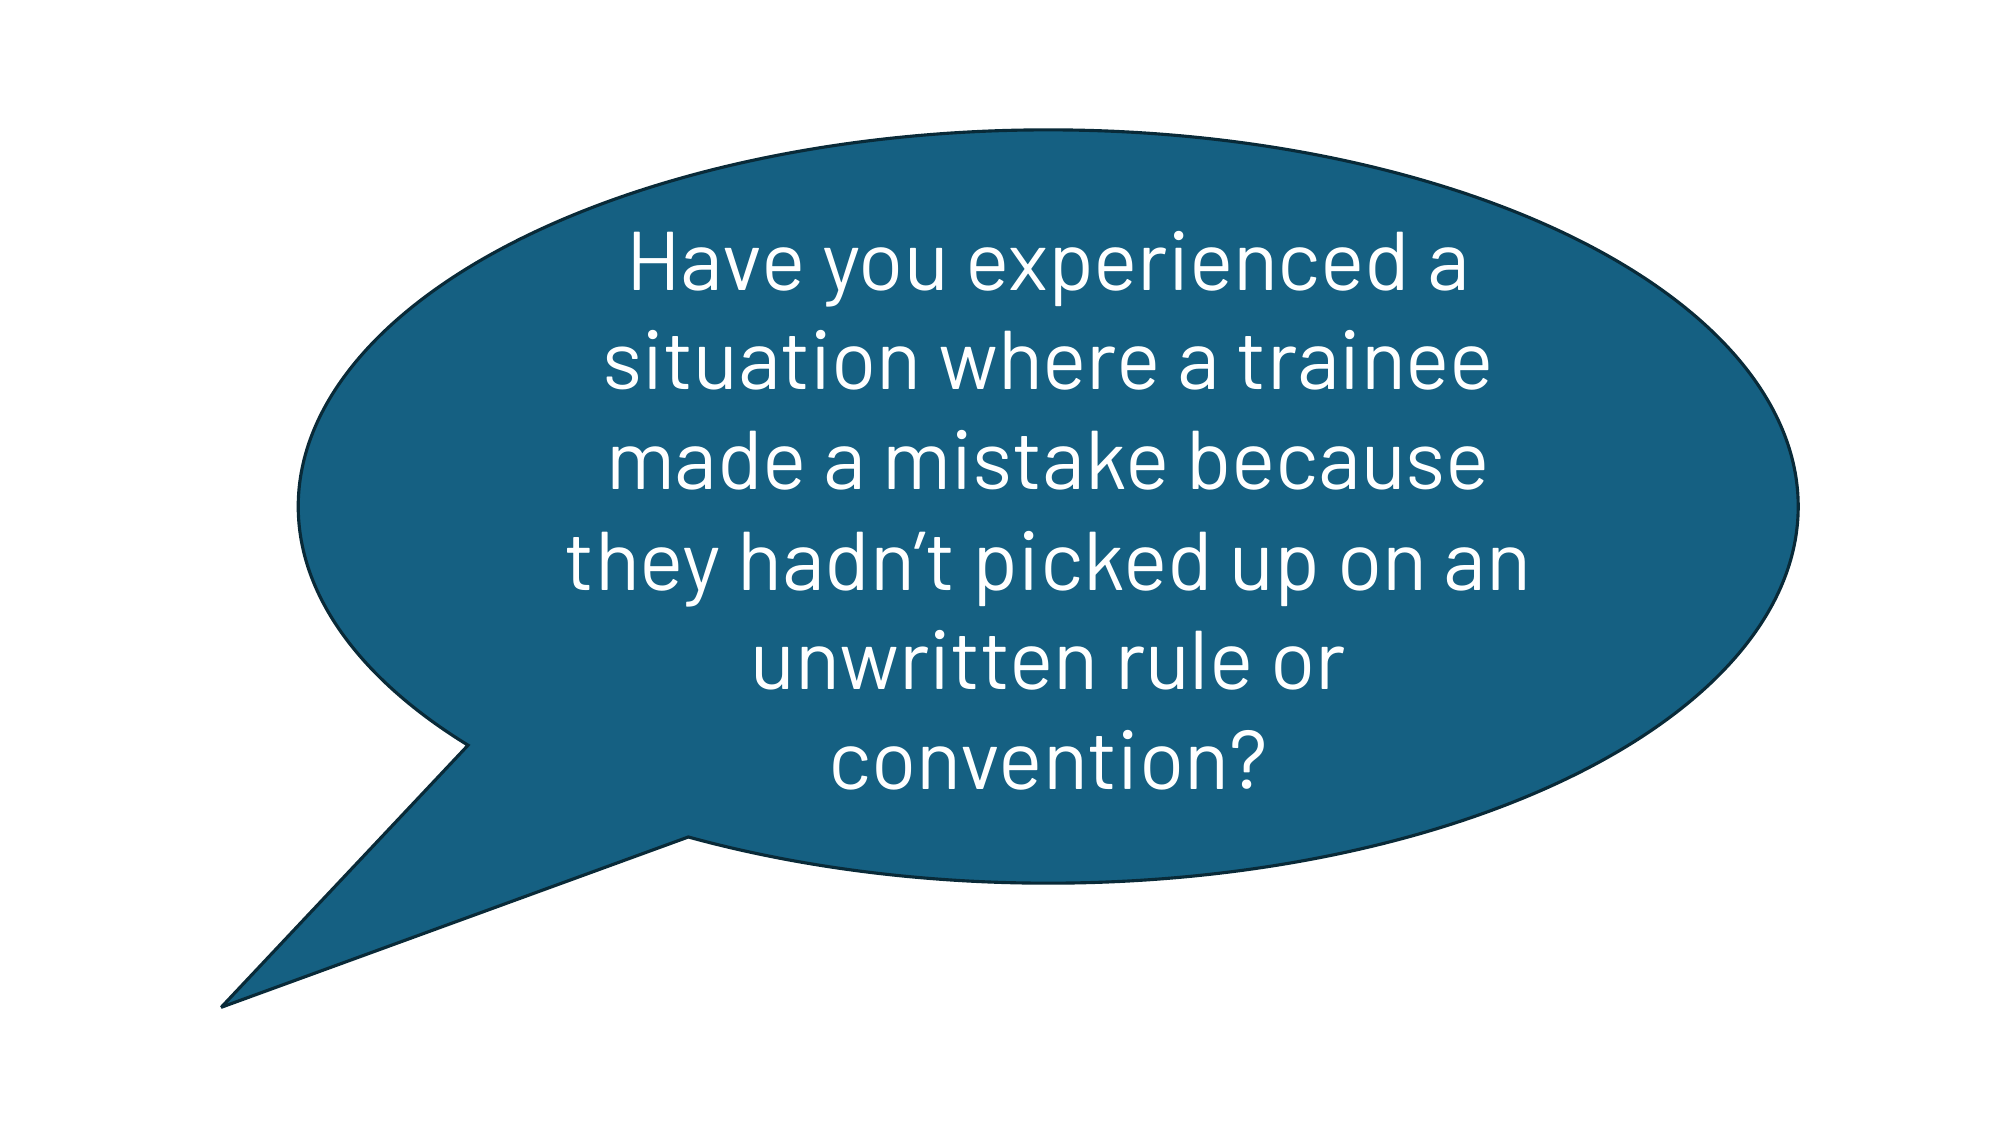

Have you experienced a situation where a trainee made a mistake because they hadn’t picked up on an unwritten rule or convention?